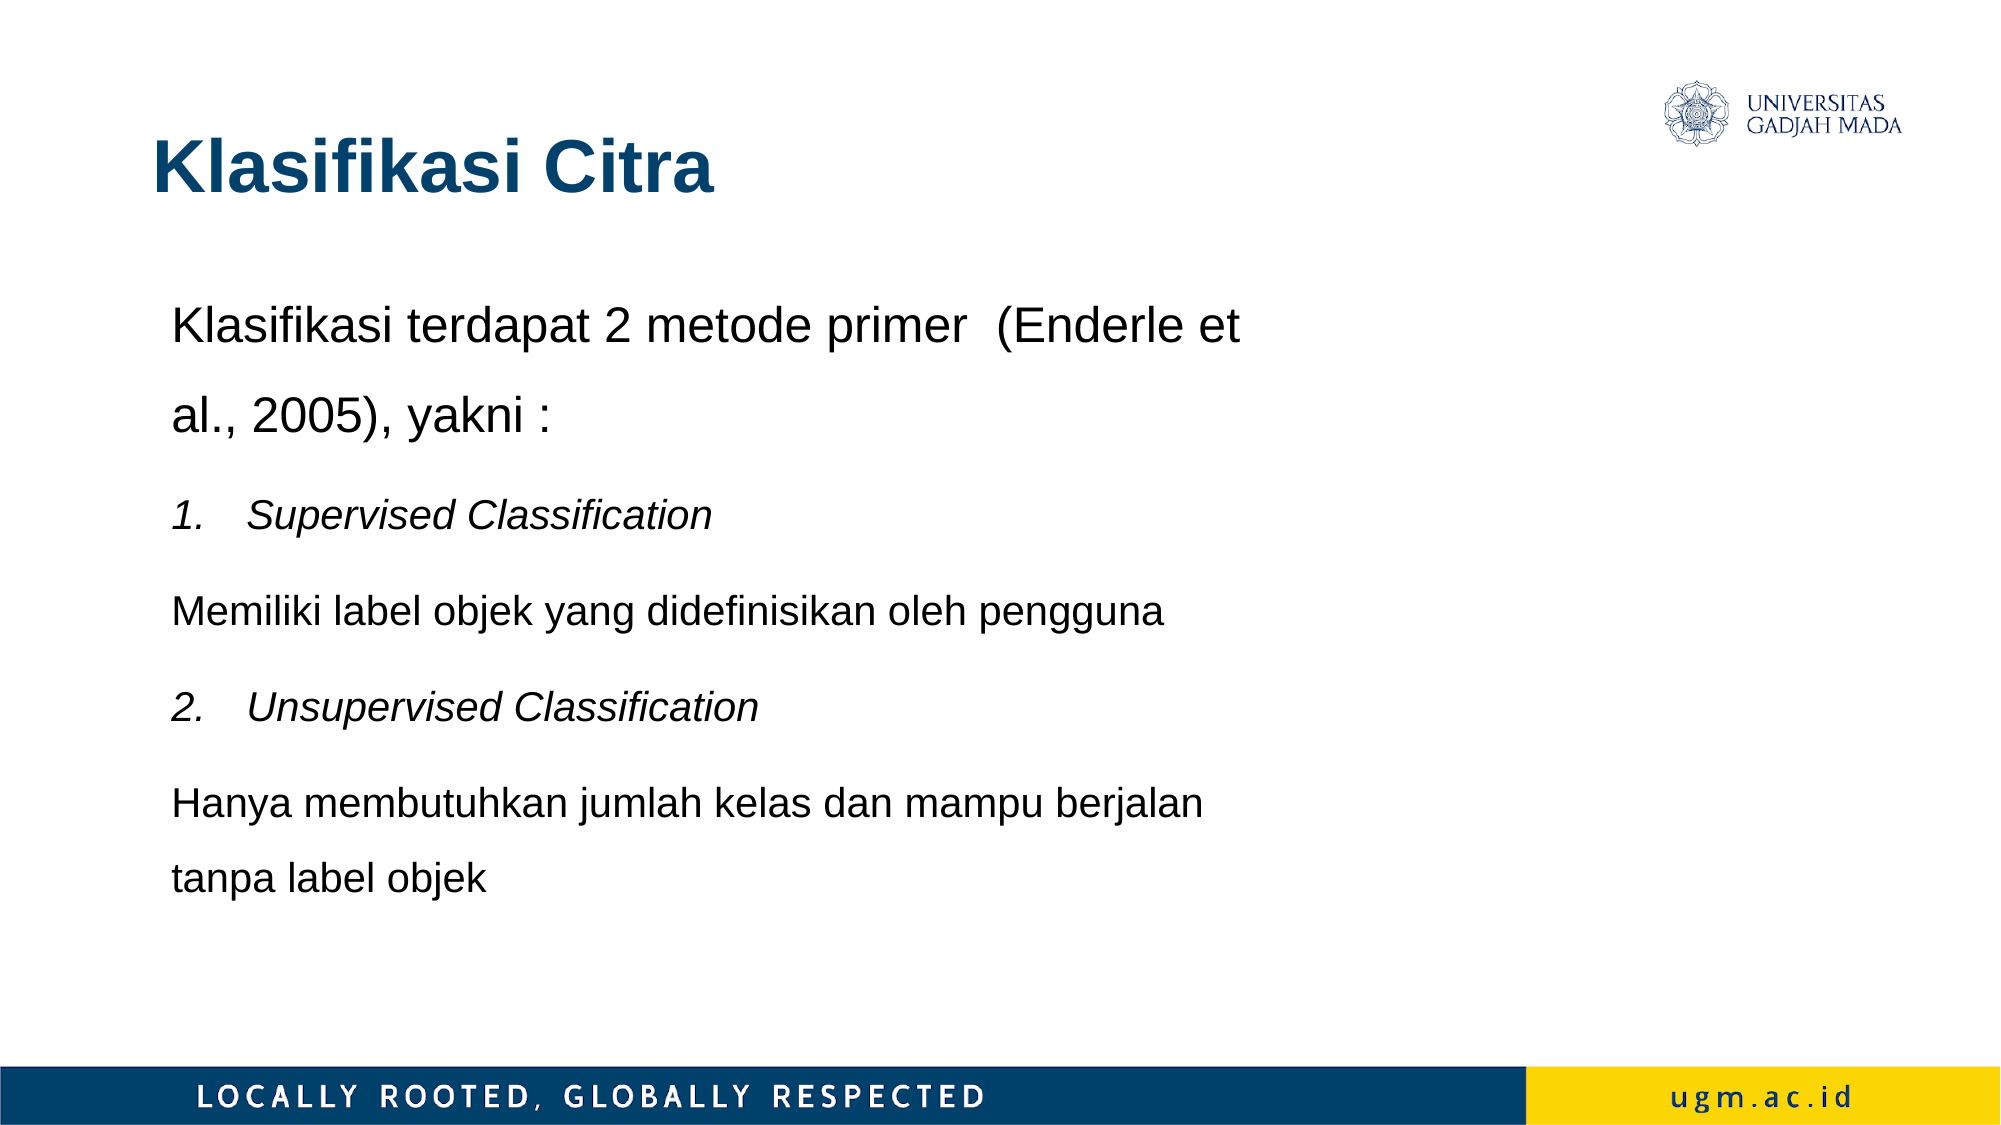

# Klasifikasi Citra
Klasifikasi terdapat 2 metode primer  (Enderle et al., 2005), yakni :
Supervised Classification
Memiliki label objek yang didefinisikan oleh pengguna
Unsupervised Classification
Hanya membutuhkan jumlah kelas dan mampu berjalan tanpa label objek